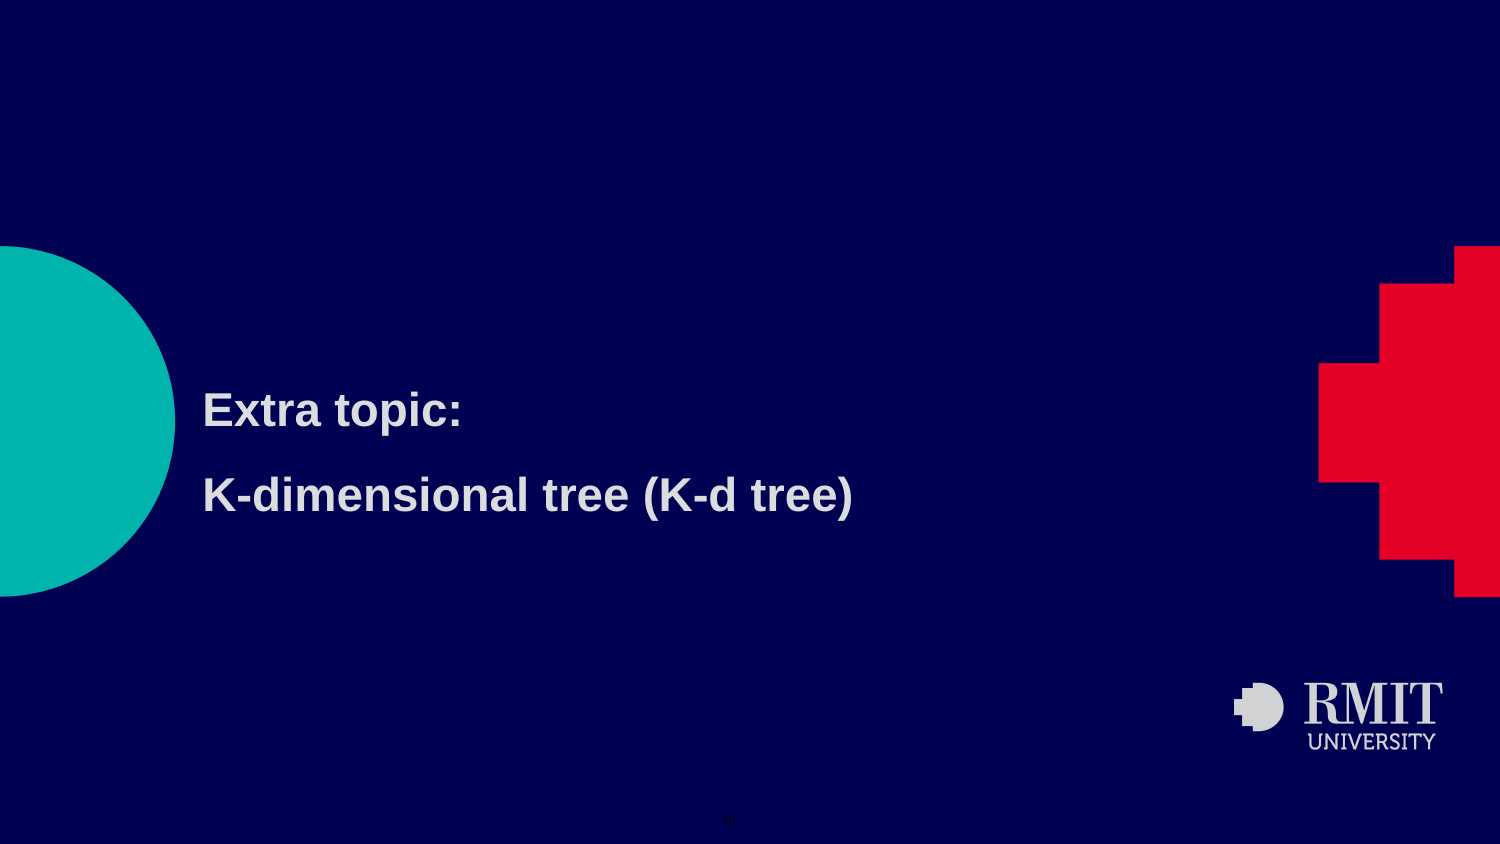

# Extra topic: K-dimensional tree (K-d tree)